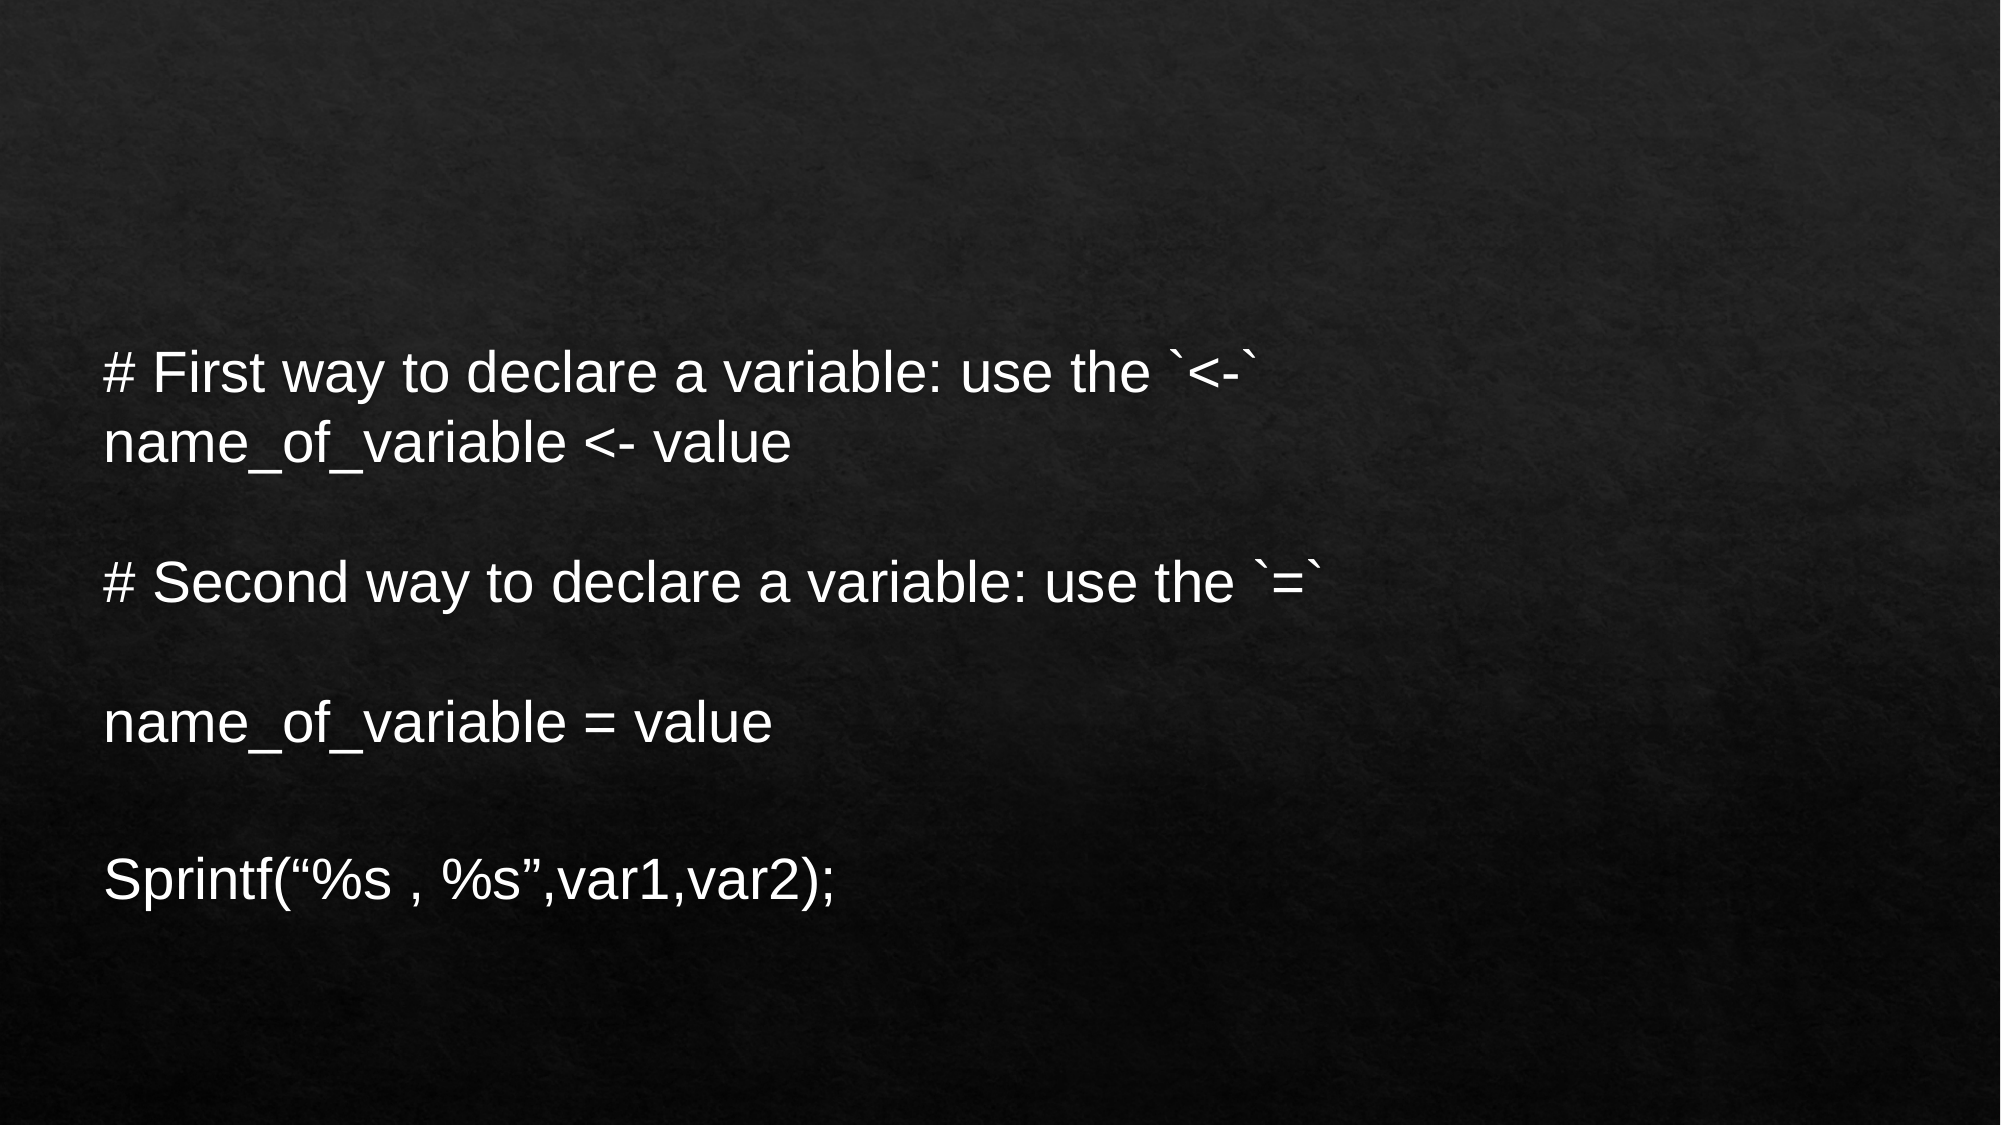

#
# First way to declare a variable: use the `<-`
name_of_variable <- value

# Second way to declare a variable: use the `=`

name_of_variable = value

Sprintf(“%s , %s”,var1,var2);